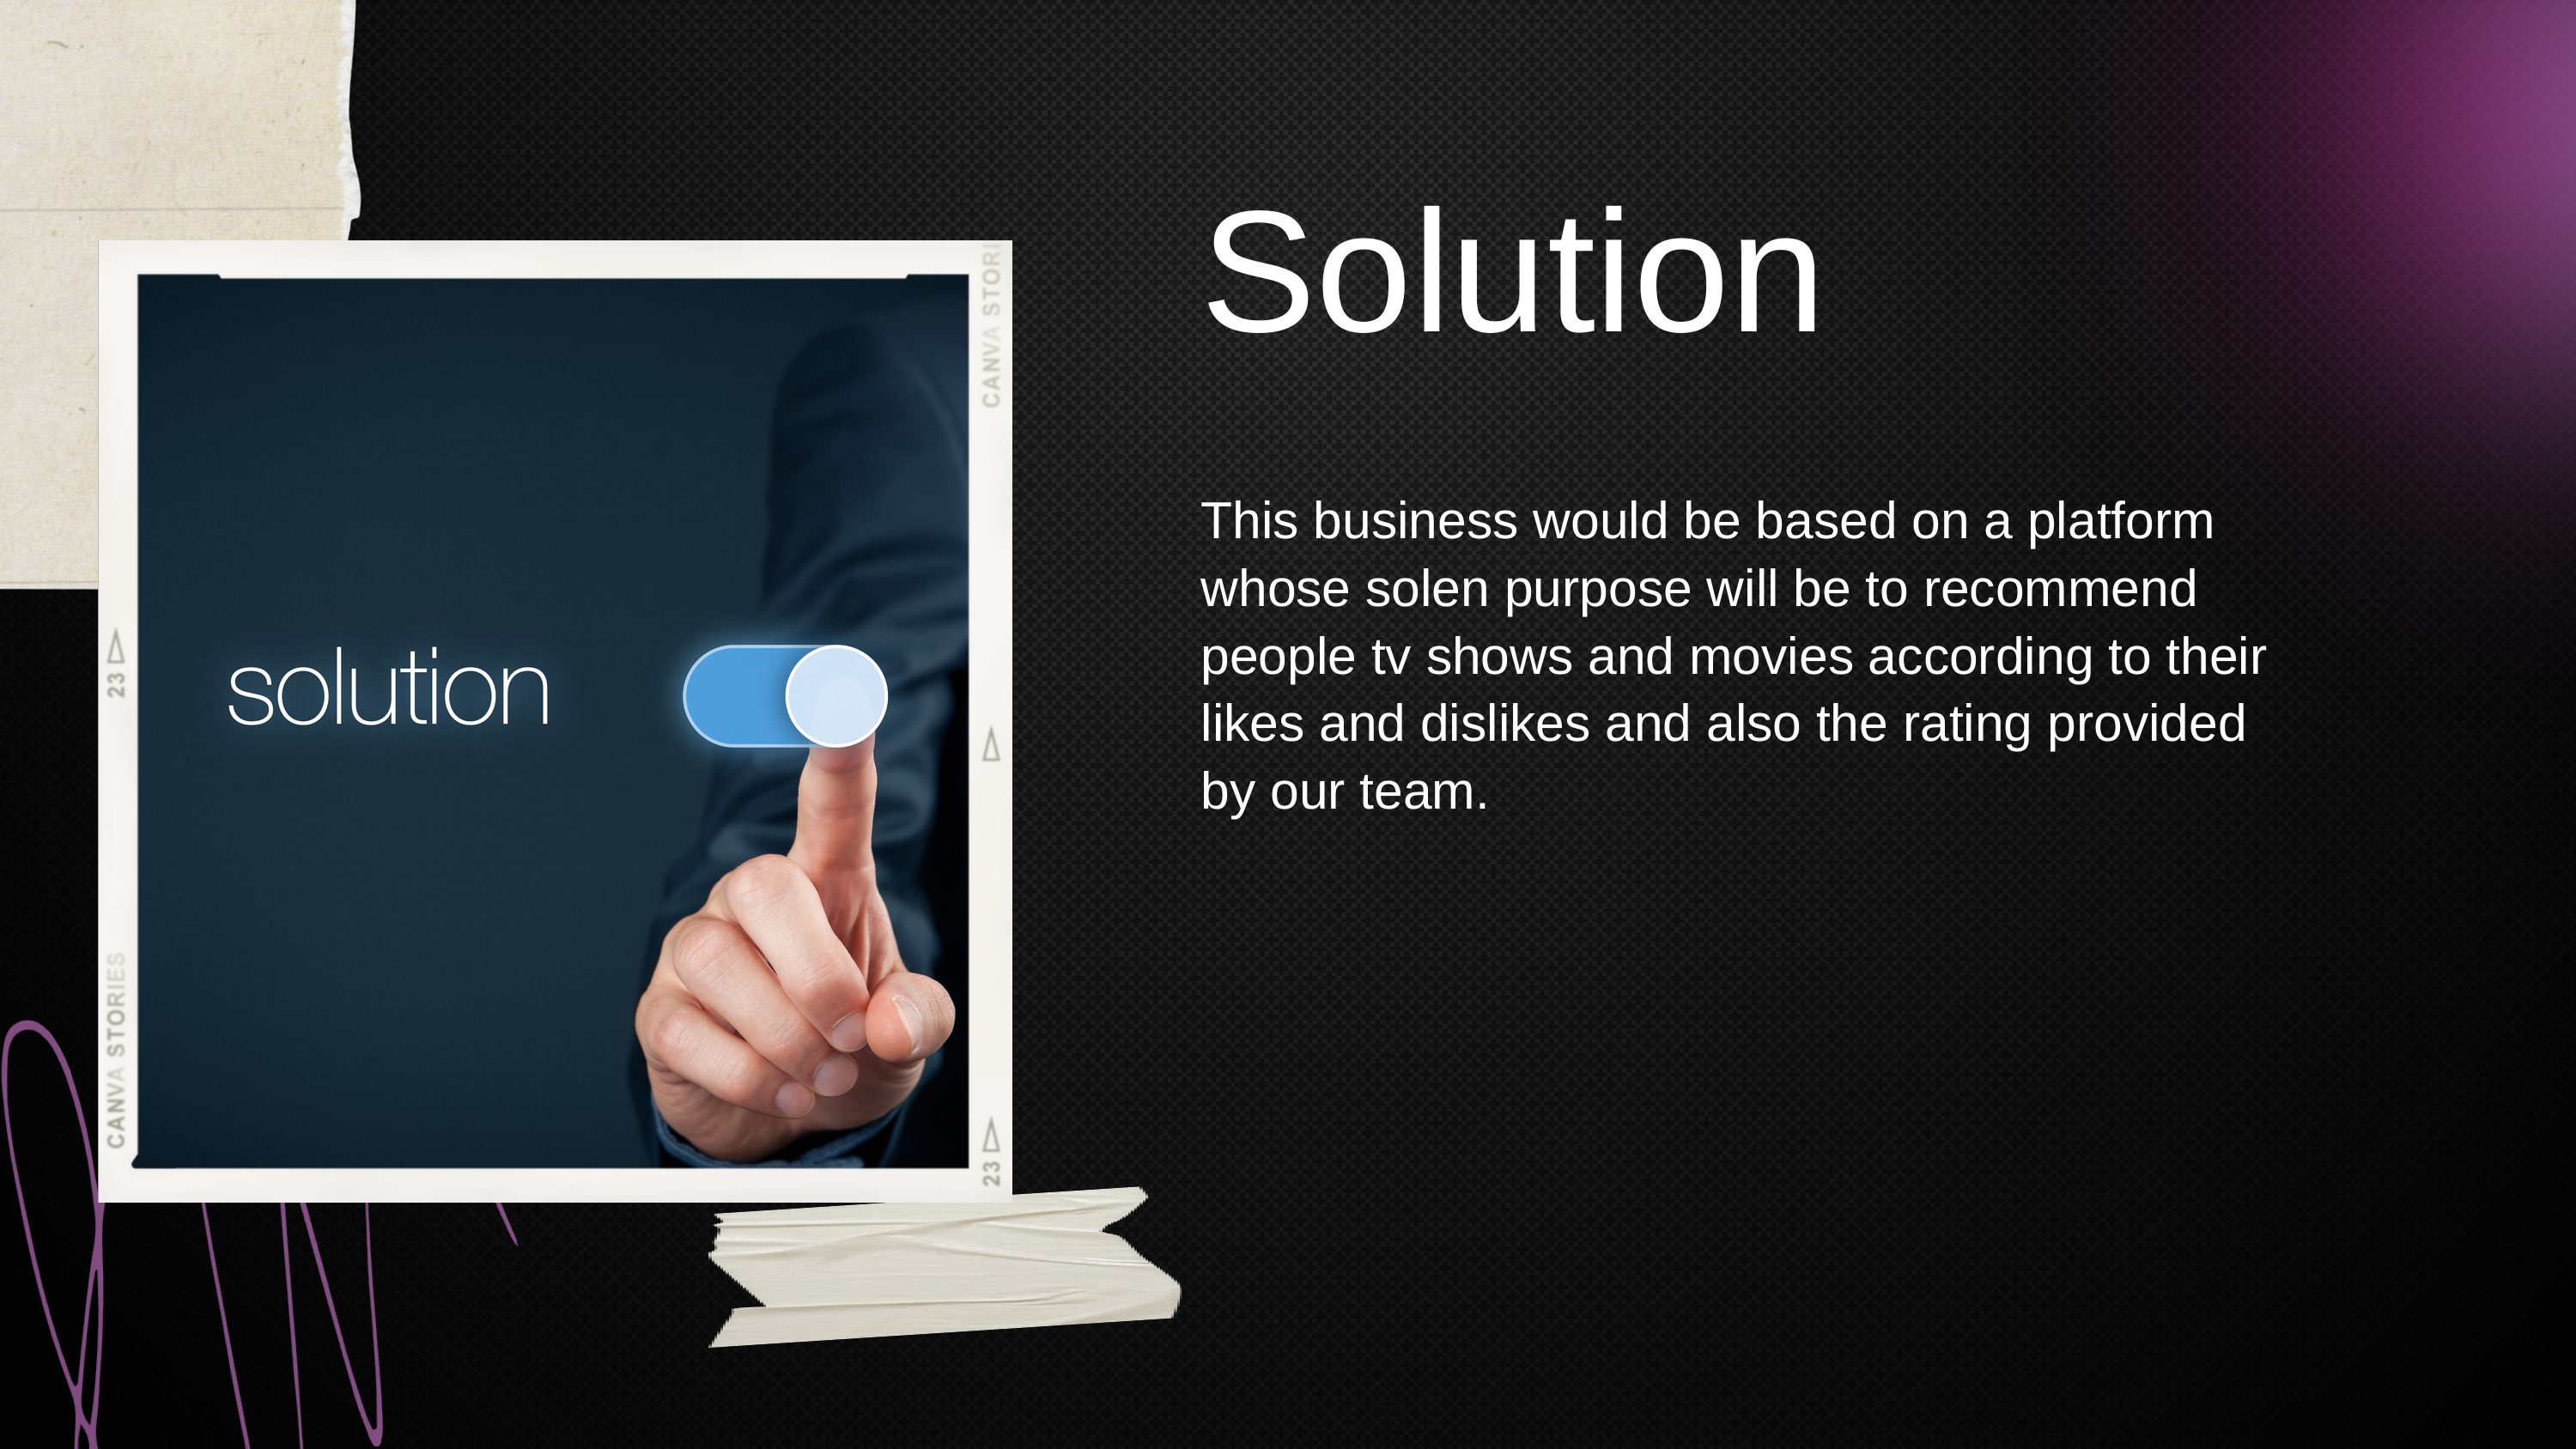

Solution
This business would be based on a platform whose solen purpose will be to recommend people tv shows and movies according to their likes and dislikes and also the rating provided by our team.